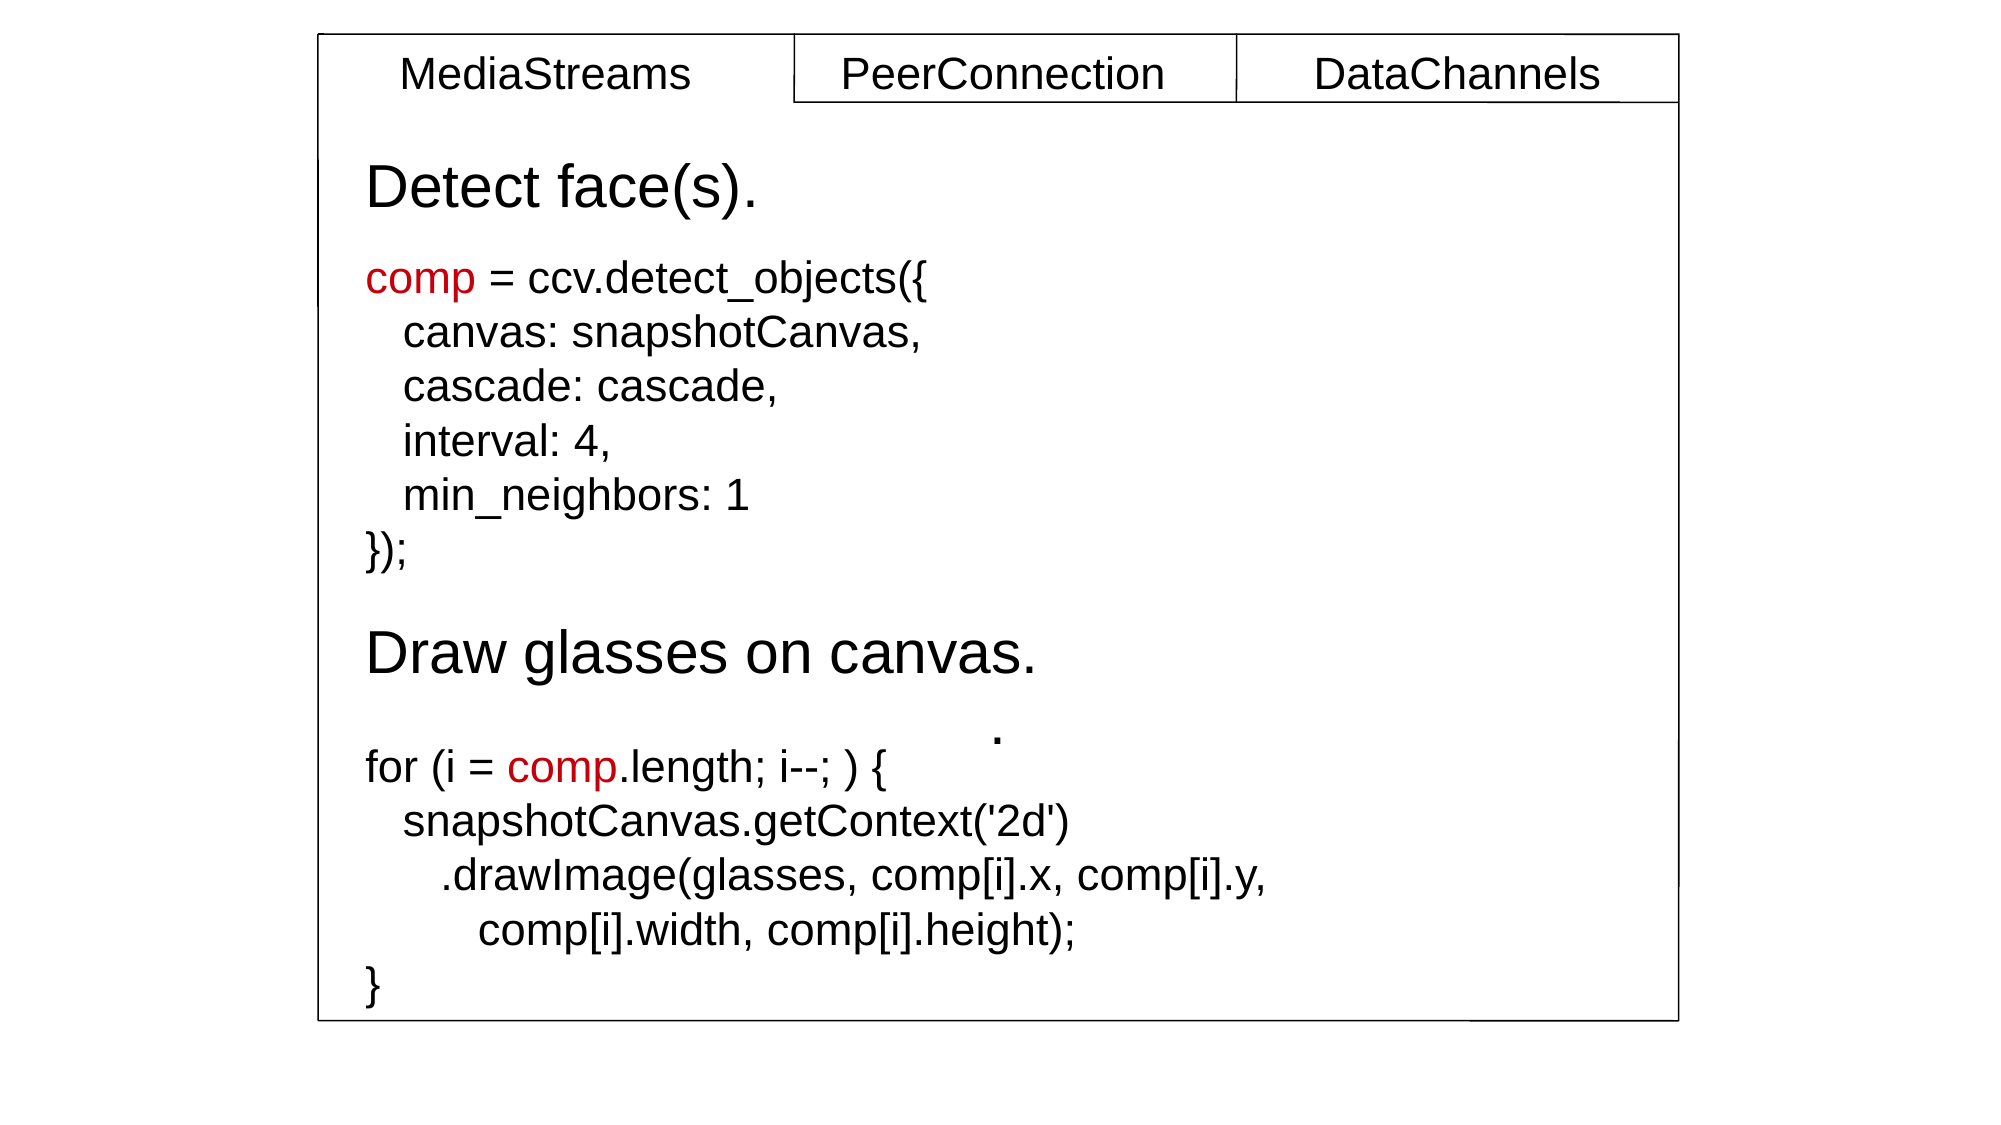

MediaStreams
PeerConnection
DataChannels

Detect face(s).
comp = ccv.detect_objects({
   canvas: snapshotCanvas,
   cascade: cascade,
   interval: 4,
   min_neighbors: 1
});

for (i = comp.length; i--; ) {
   snapshotCanvas.getContext('2d')
      .drawImage(glasses, comp[i].x, comp[i].y,
         comp[i].width, comp[i].height);
}
Draw glasses on canvas.
.